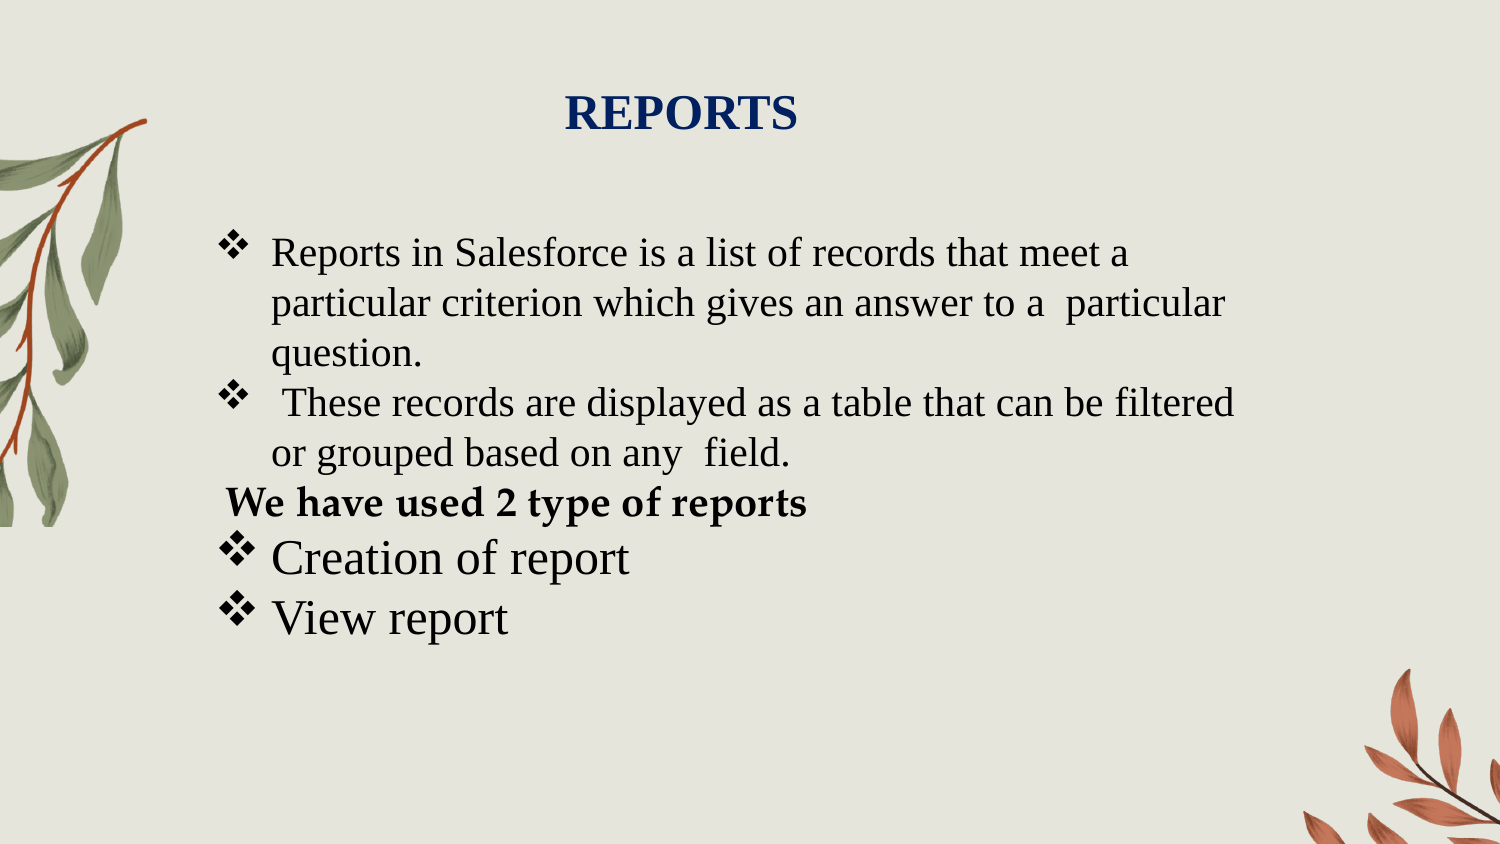

REPORTS
Reports in Salesforce is a list of records that meet a particular criterion which gives an answer to a  particular question.
 These records are displayed as a table that can be filtered or grouped based on any  field.
 We have used 2 type of reports
Creation of report
View report